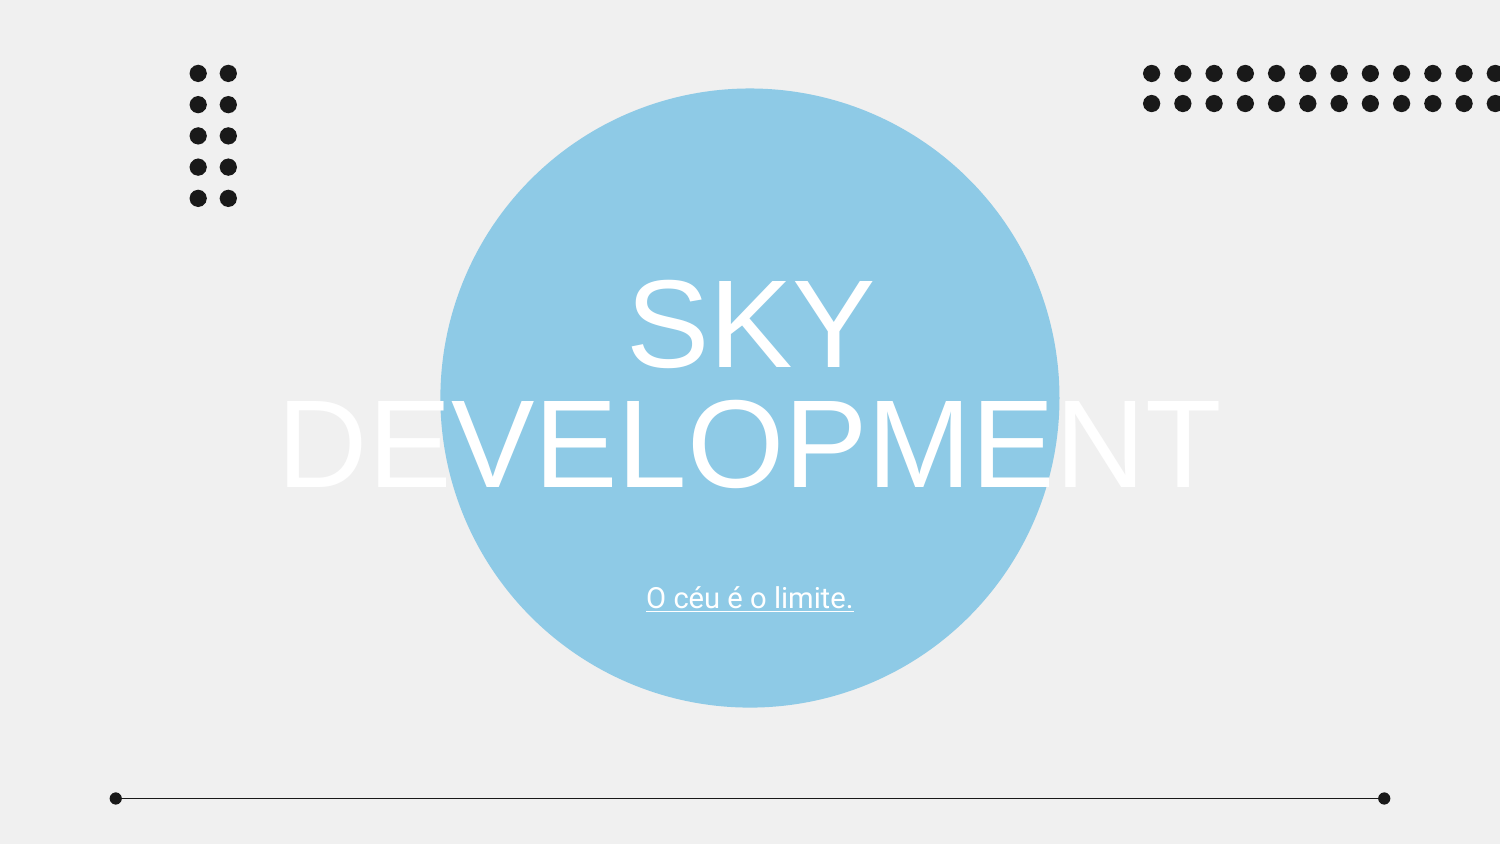

# SKY DEVELOPMENT
O céu é o limite.